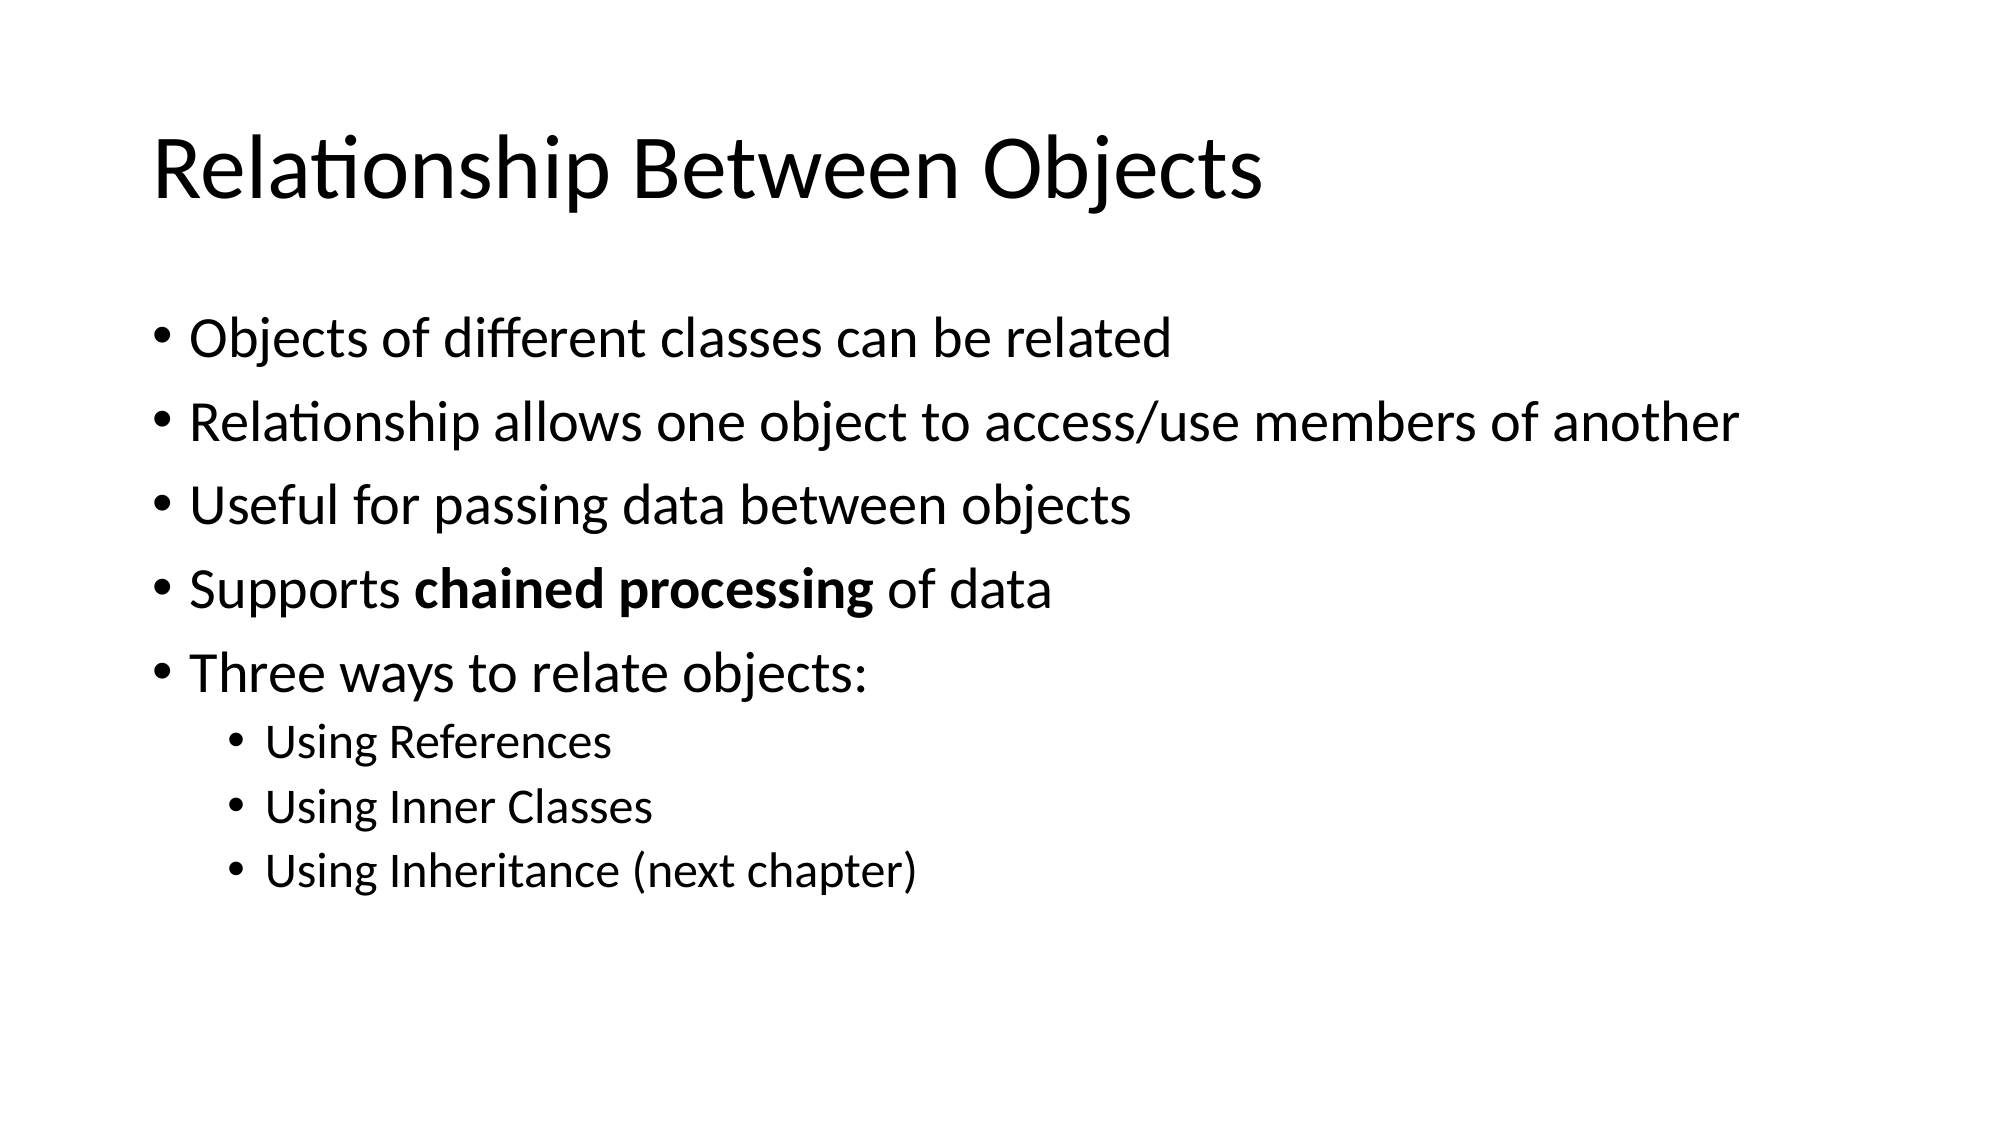

# Relationship Between Objects
Objects of different classes can be related
Relationship allows one object to access/use members of another
Useful for passing data between objects
Supports chained processing of data
Three ways to relate objects:
Using References
Using Inner Classes
Using Inheritance (next chapter)